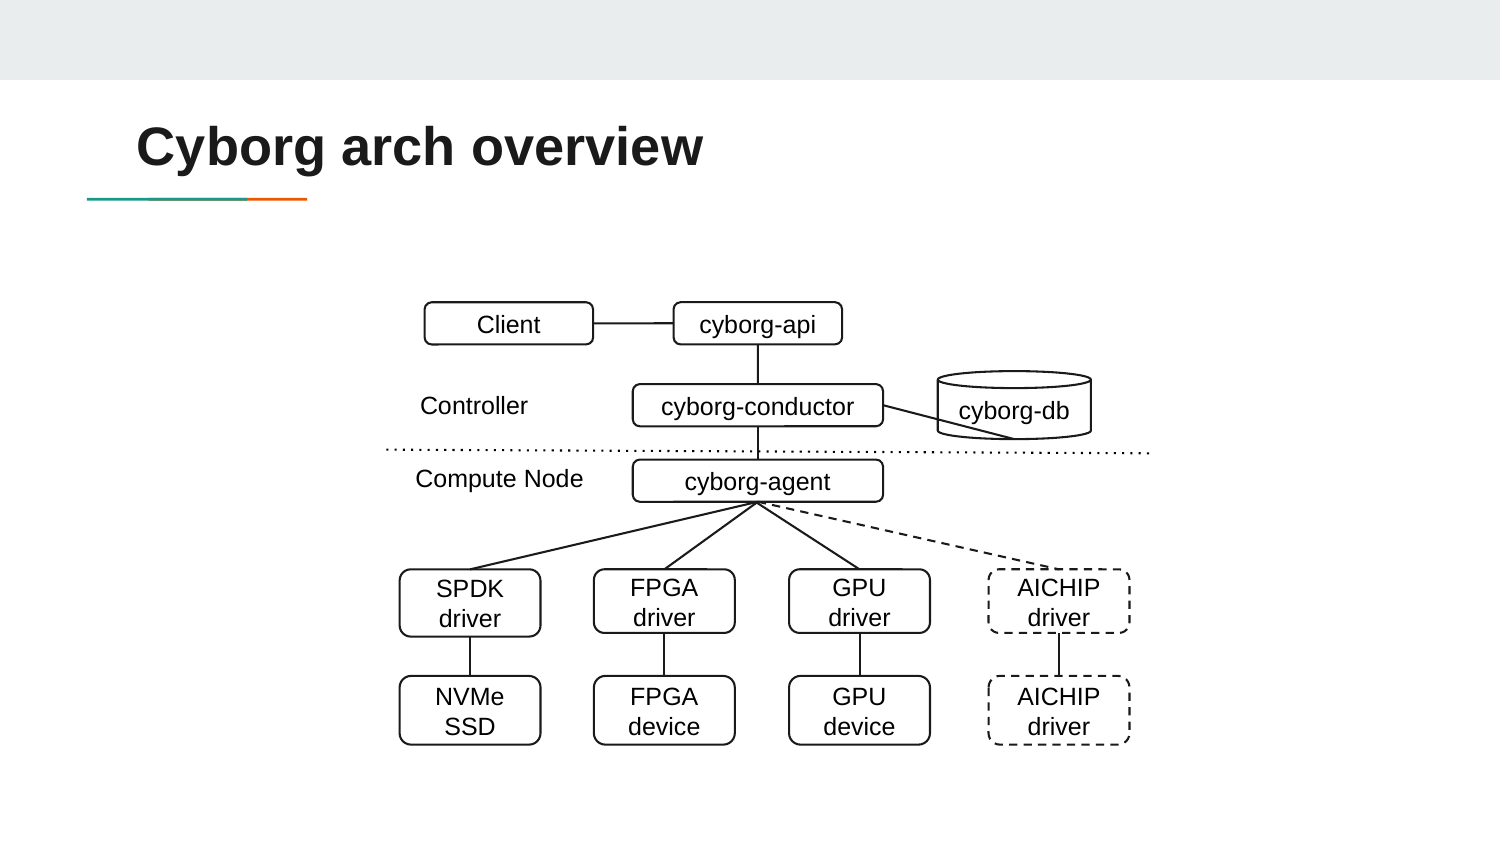

# Cyborg arch overview
cyborg-api
Client
cyborg-db
cyborg-conductor
Controller
cyborg-agent
Compute Node
SPDK driver
FPGA
driver
GPU
driver
AICHIP
driver
NVMe
SSD
FPGA
device
GPU
device
AICHIP
driver